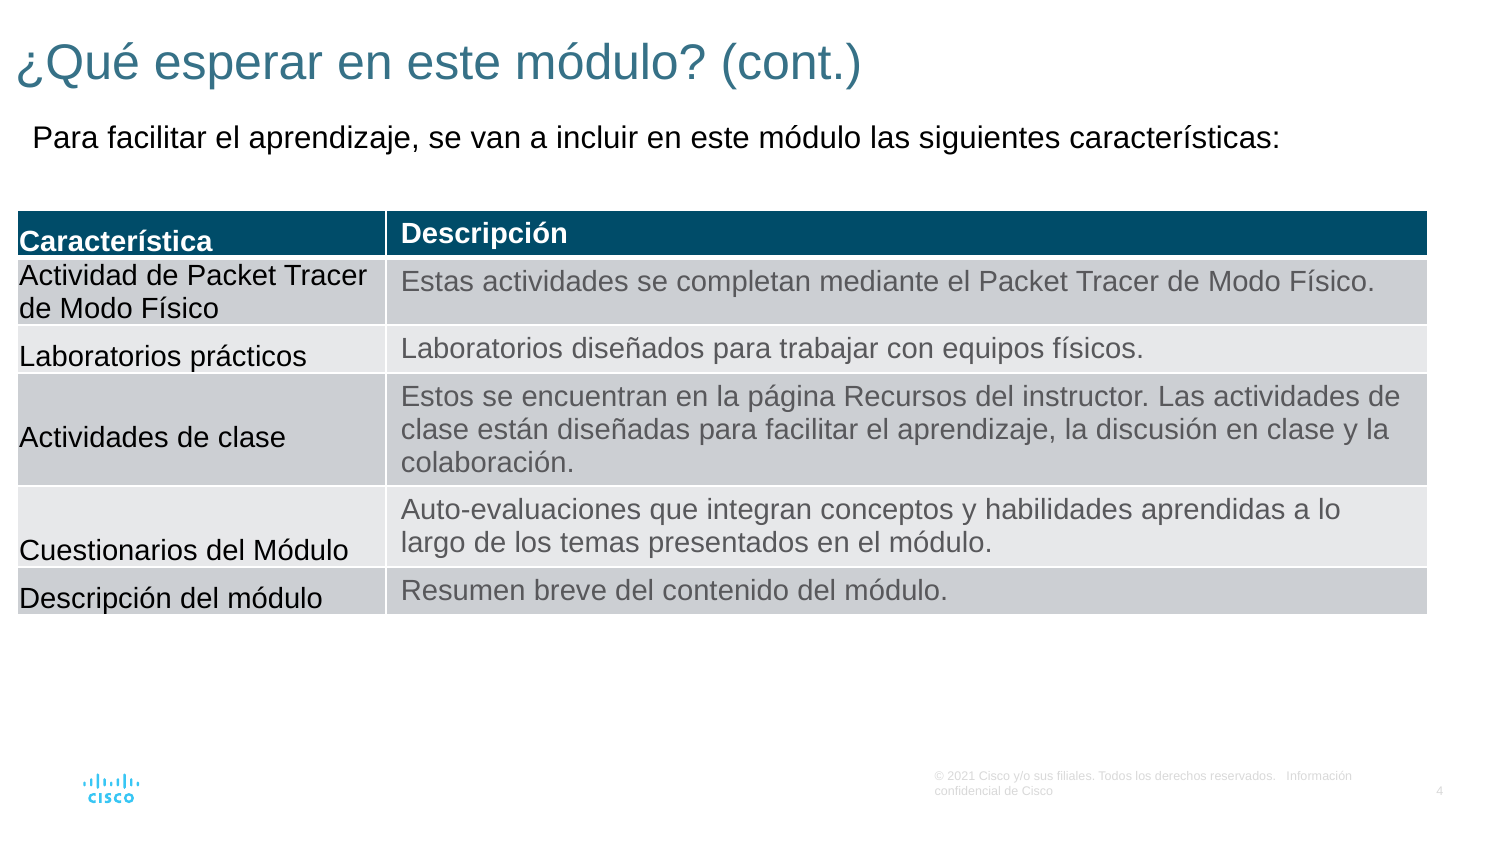

# ¿Qué esperar en este módulo? (cont.)
Para facilitar el aprendizaje, se van a incluir en este módulo las siguientes características:

| Característica | Descripción |
| --- | --- |
| Actividad de Packet Tracer de Modo Físico | Estas actividades se completan mediante el Packet Tracer de Modo Físico. |
| Laboratorios prácticos | Laboratorios diseñados para trabajar con equipos físicos. |
| Actividades de clase | Estos se encuentran en la página Recursos del instructor. Las actividades de clase están diseñadas para facilitar el aprendizaje, la discusión en clase y la colaboración. |
| Cuestionarios del Módulo | Auto-evaluaciones que integran conceptos y habilidades aprendidas a lo largo de los temas presentados en el módulo. |
| Descripción del módulo | Resumen breve del contenido del módulo. |